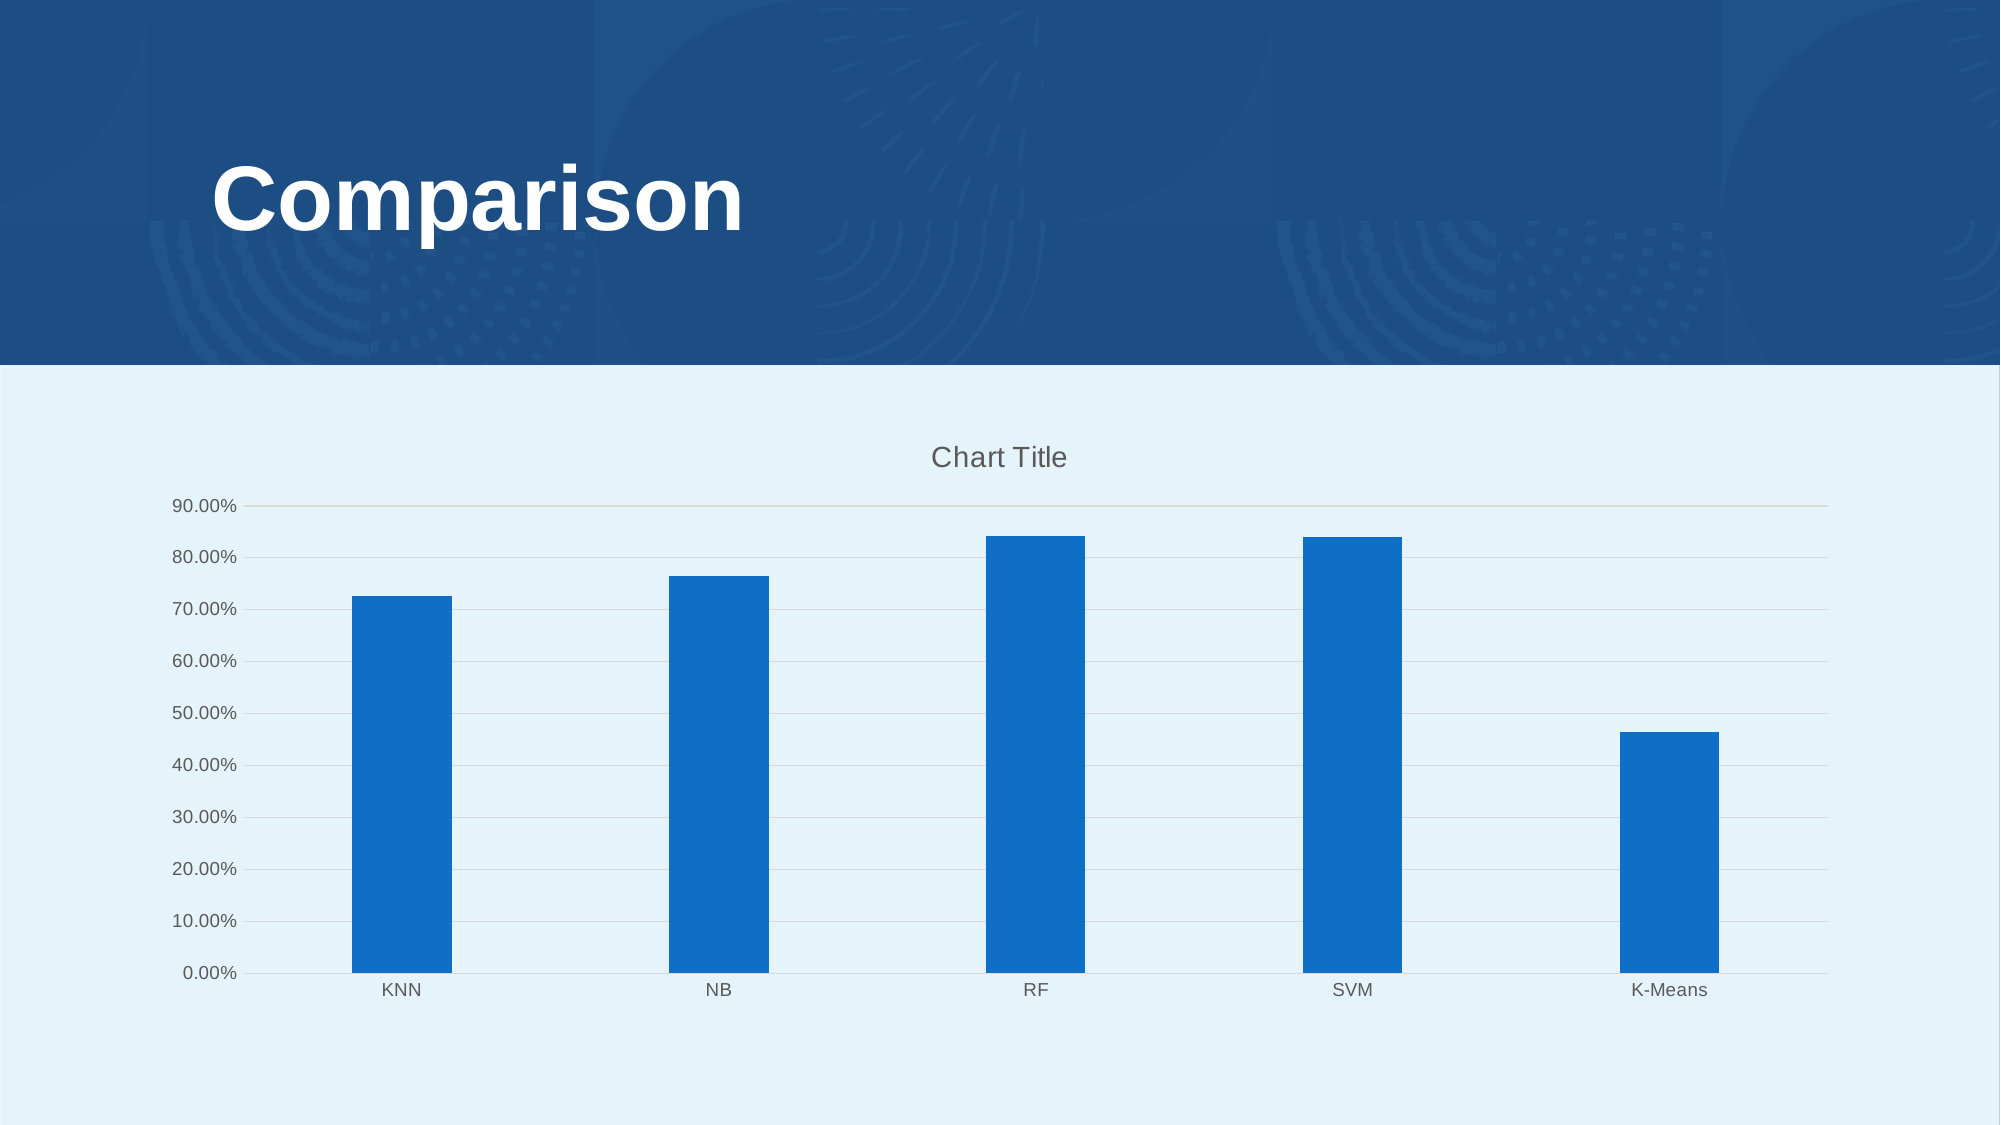

# Comparison

### Chart:

| Category |  |
|---|---|
| KNN | 0.727 |
| NB | 0.765 |
| RF | 0.8414 |
| SVM | 0.8402 |
| K-Means | 0.4646 |